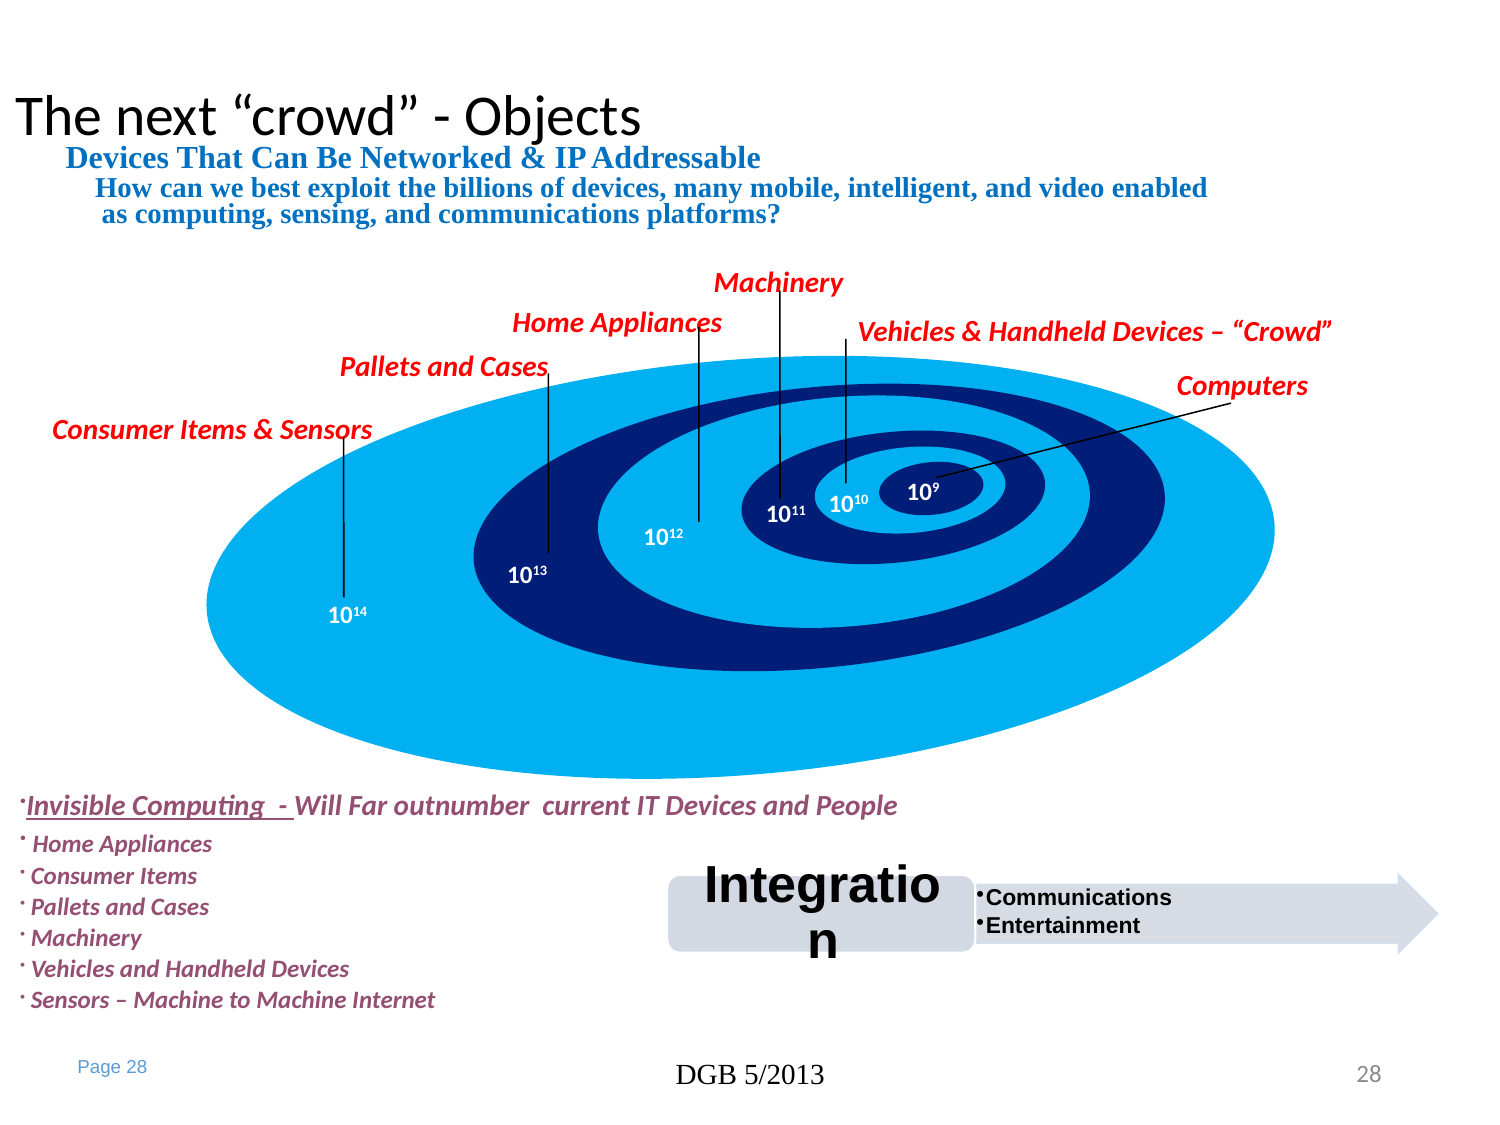

The next “crowd” - Objects
       Devices That Can Be Networked & IP Addressable
          How can we best exploit the billions of devices, many mobile, intelligent, and video enabled
            as computing, sensing, and communications platforms?
Machinery

Home Appliances
Vehicles & Handheld Devices – “Crowd”

Pallets and Cases
Computers
b

Consumer Items & Sensors

109
1010
1011
1012
1013
1014
Invisible Computing  - Will Far outnumber  current IT Devices and People
 Home Appliances
 Consumer Items
 Pallets and Cases
 Machinery
 Vehicles and Handheld Devices
 Sensors – Machine to Machine Internet
Communications
Entertainment
Integration
DGB 5/2013
28
Page 28